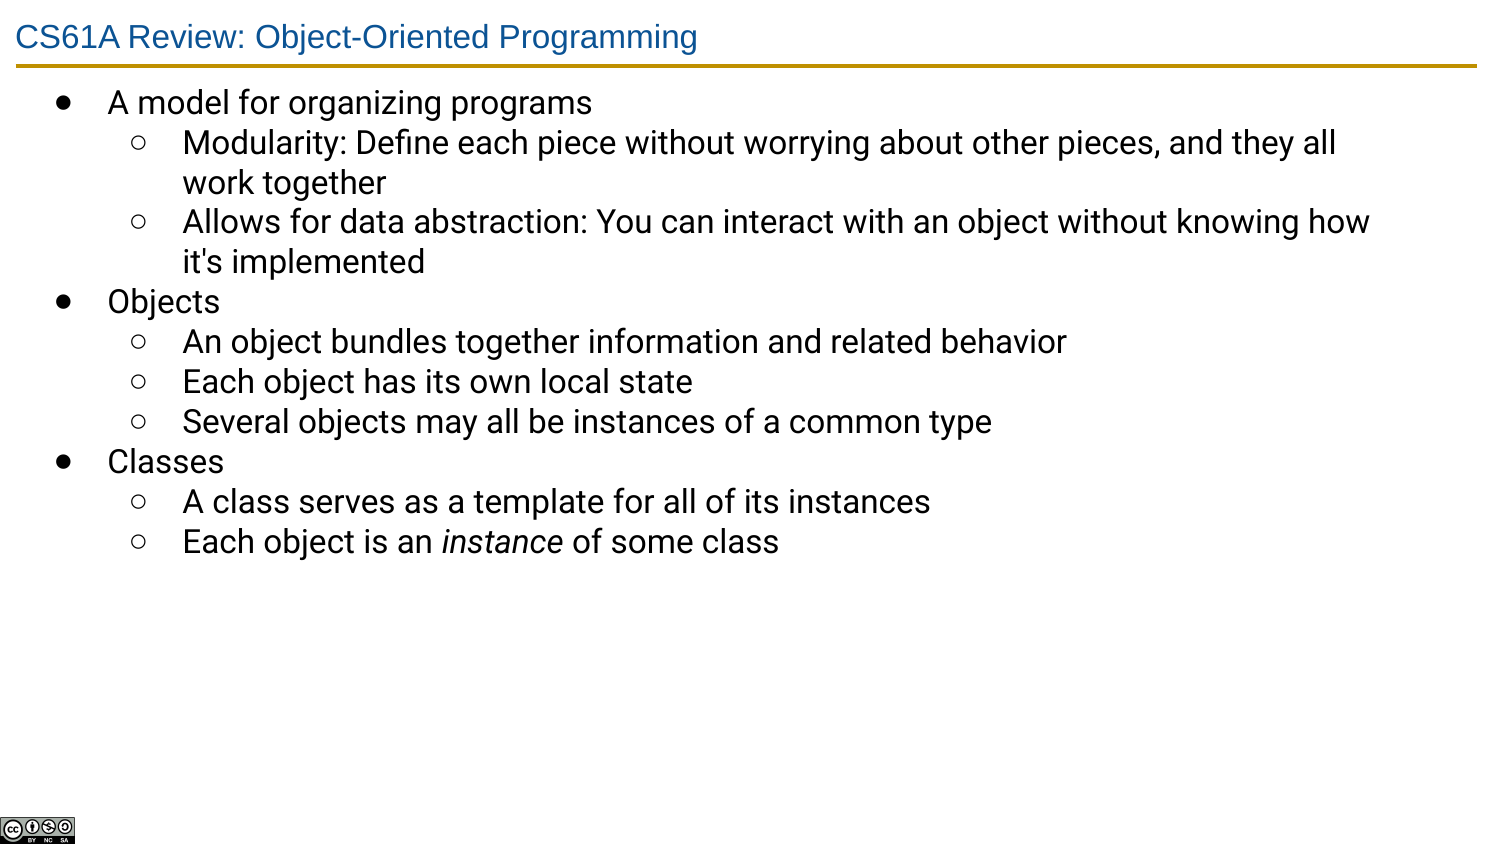

# CS61A Review: Object-Oriented Programming
A model for organizing programs
Modularity: Define each piece without worrying about other pieces, and they all work together
Allows for data abstraction: You can interact with an object without knowing how it's implemented
Objects
An object bundles together information and related behavior
Each object has its own local state
Several objects may all be instances of a common type
Classes
A class serves as a template for all of its instances
Each object is an instance of some class